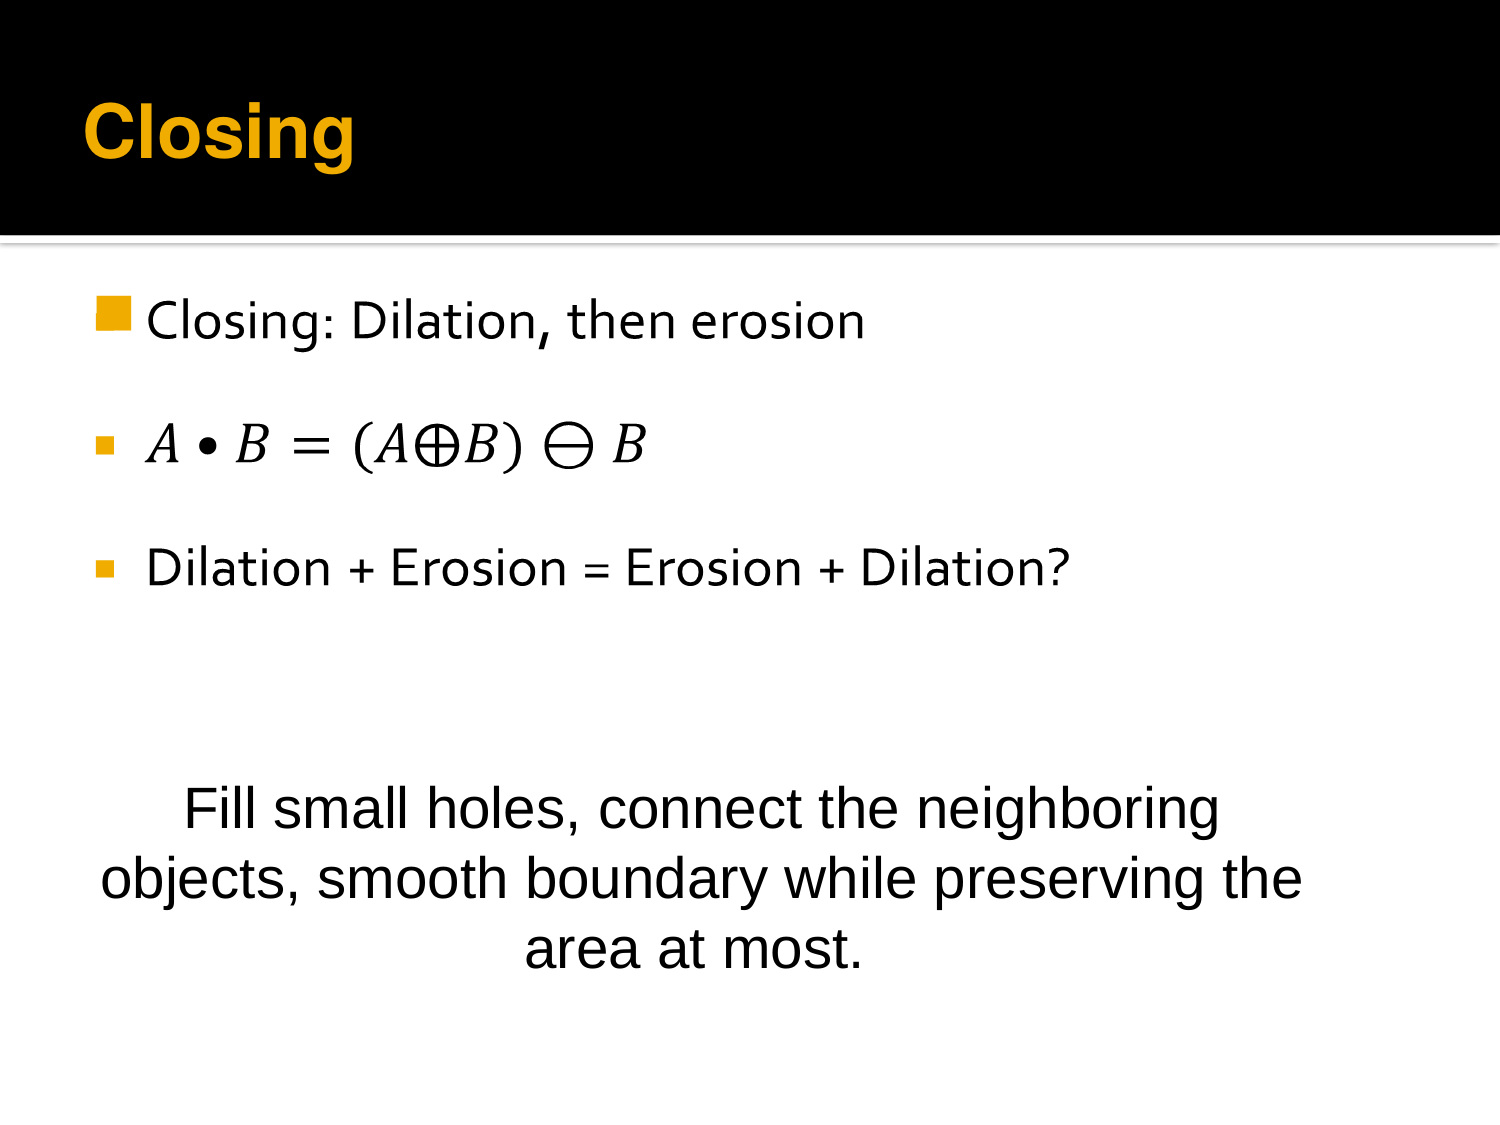

# Closing

Fill small holes, connect the neighboring objects, smooth boundary while preserving the area at most.